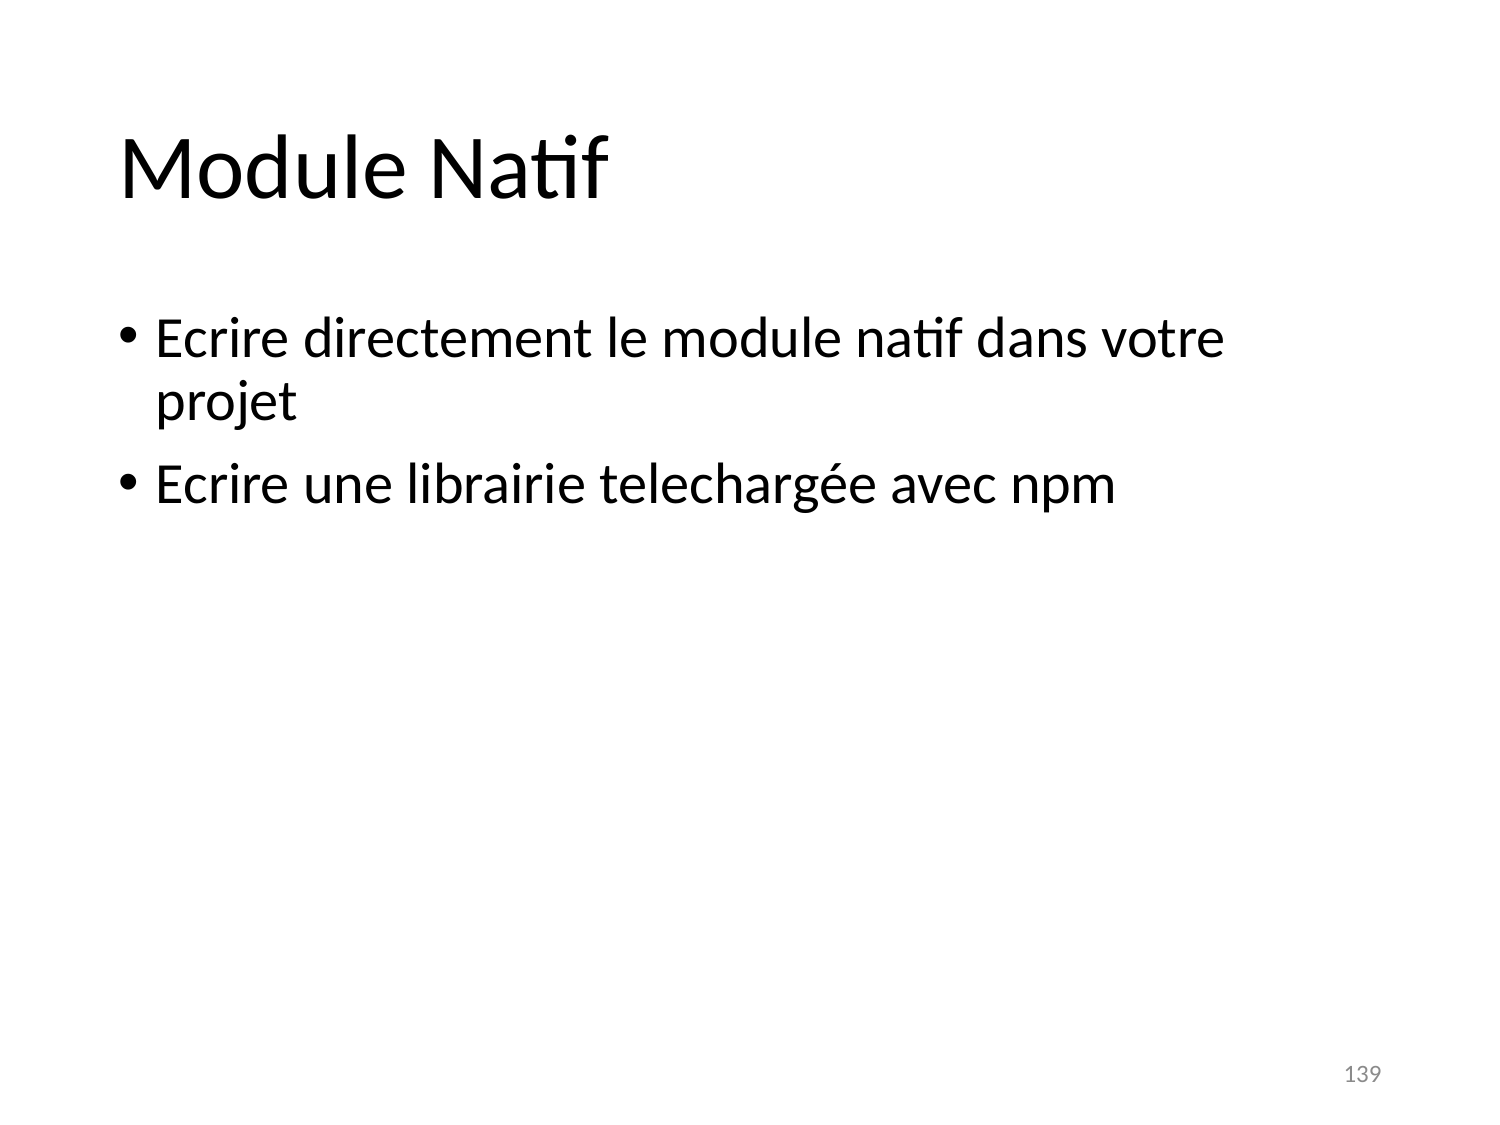

# Module Natif
Ecrire directement le module natif dans votre projet
Ecrire une librairie telechargée avec npm
139